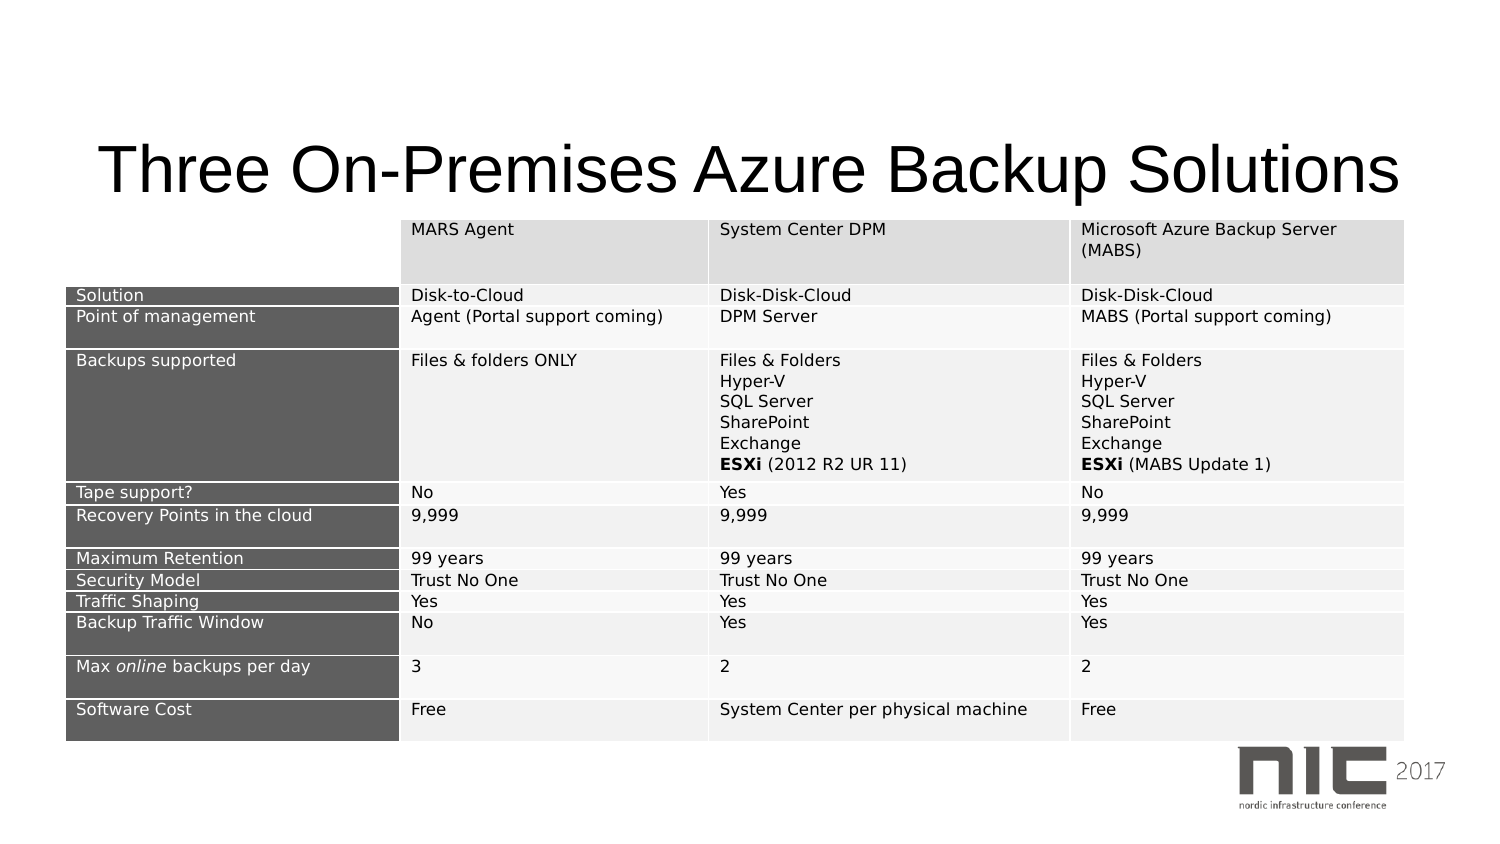

# Three On-Premises Azure Backup Solutions
|  | MARS Agent | System Center DPM | Microsoft Azure Backup Server (MABS) |
| --- | --- | --- | --- |
| Solution | Disk-to-Cloud | Disk-Disk-Cloud | Disk-Disk-Cloud |
| Point of management | Agent (Portal support coming) | DPM Server | MABS (Portal support coming) |
| Backups supported | Files & folders ONLY | Files & Folders Hyper-V SQL Server SharePoint Exchange ESXi (2012 R2 UR 11) | Files & Folders Hyper-V SQL Server SharePoint Exchange ESXi (MABS Update 1) |
| Tape support? | No | Yes | No |
| Recovery Points in the cloud | 9,999 | 9,999 | 9,999 |
| Maximum Retention | 99 years | 99 years | 99 years |
| Security Model | Trust No One | Trust No One | Trust No One |
| Traffic Shaping | Yes | Yes | Yes |
| Backup Traffic Window | No | Yes | Yes |
| Max online backups per day | 3 | 2 | 2 |
| Software Cost | Free | System Center per physical machine | Free |